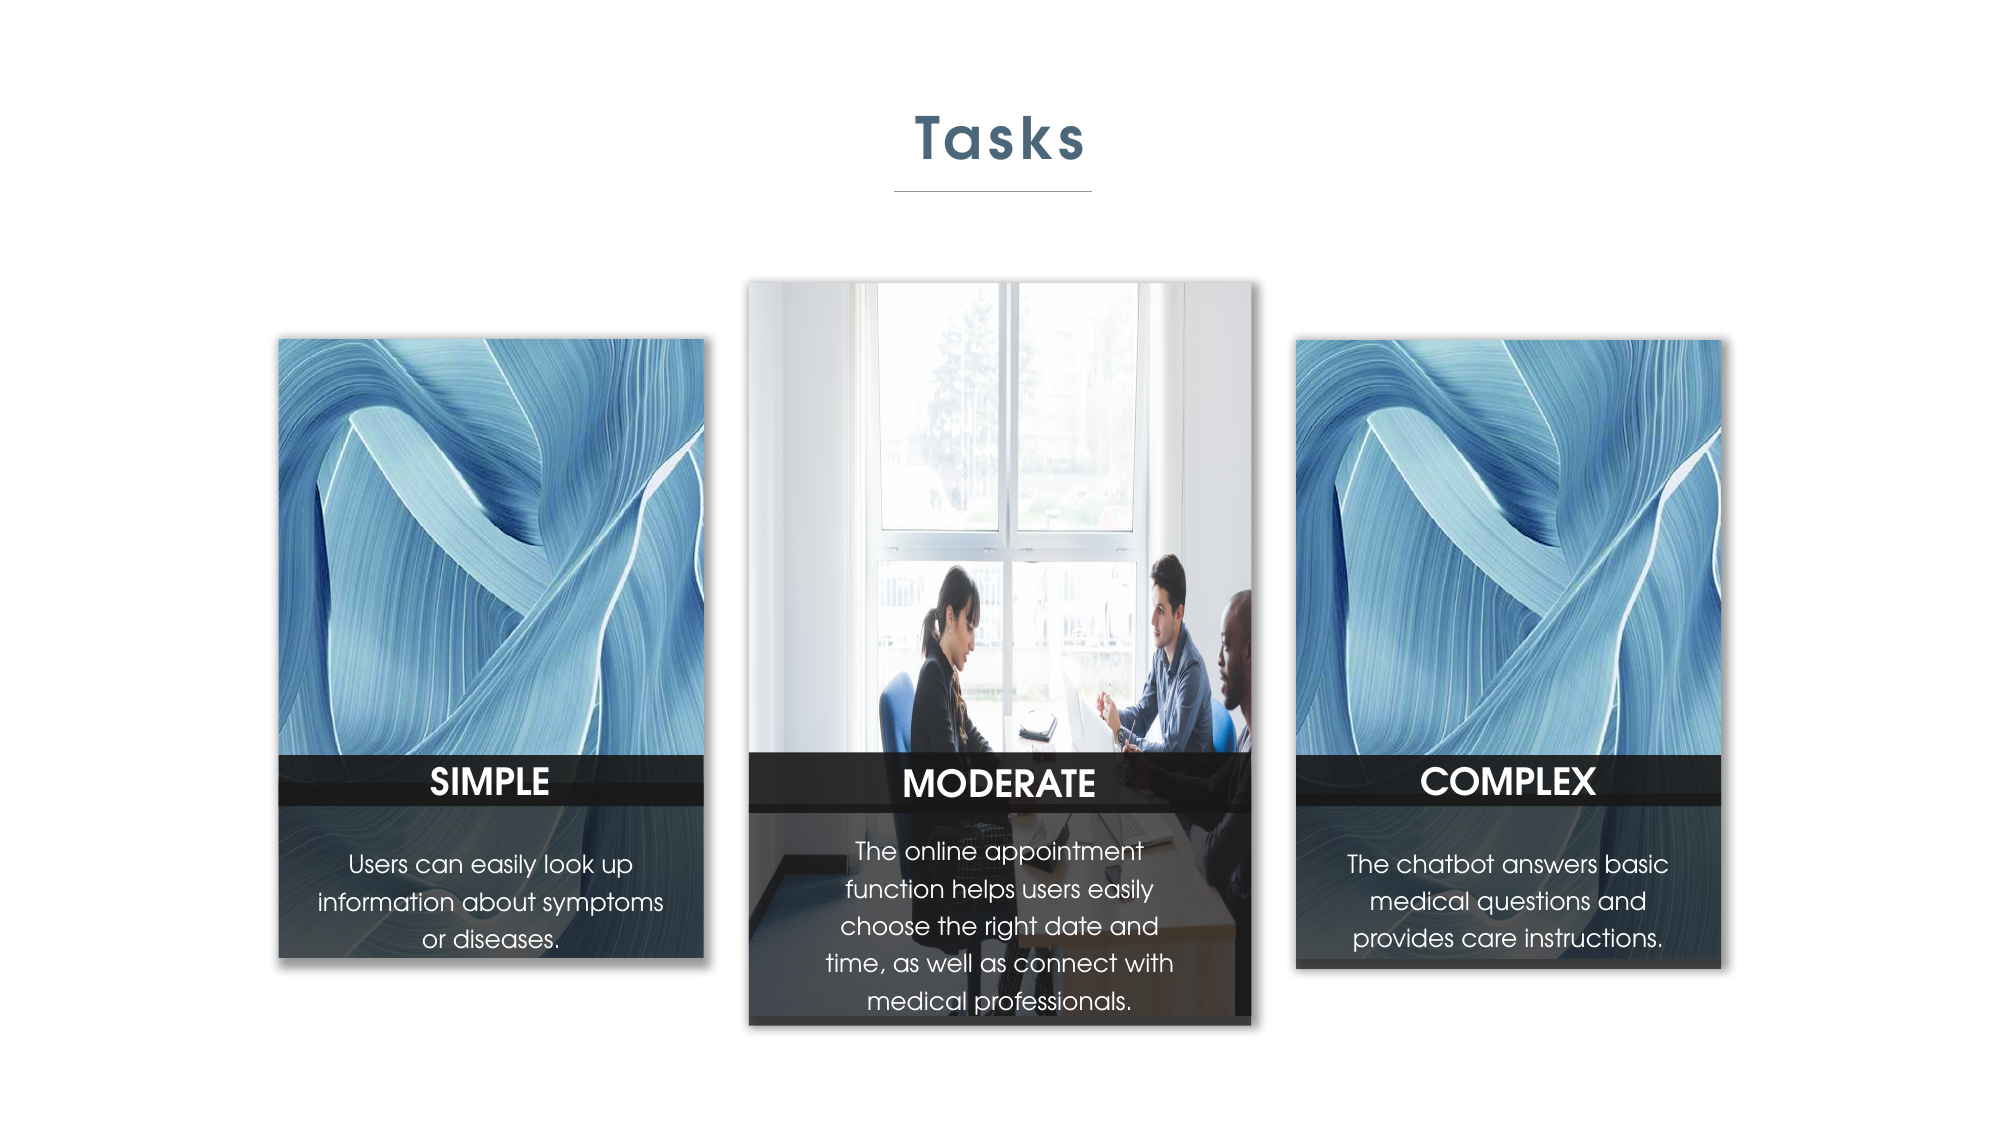

Tasks

MODERATE
SIMPLE
COMPLEX

The online appointment function helps users easily choose the right date and time, as well as connect with medical professionals.
The chatbot answers basic medical questions and provides care instructions.
Users can easily look up information about symptoms or diseases.